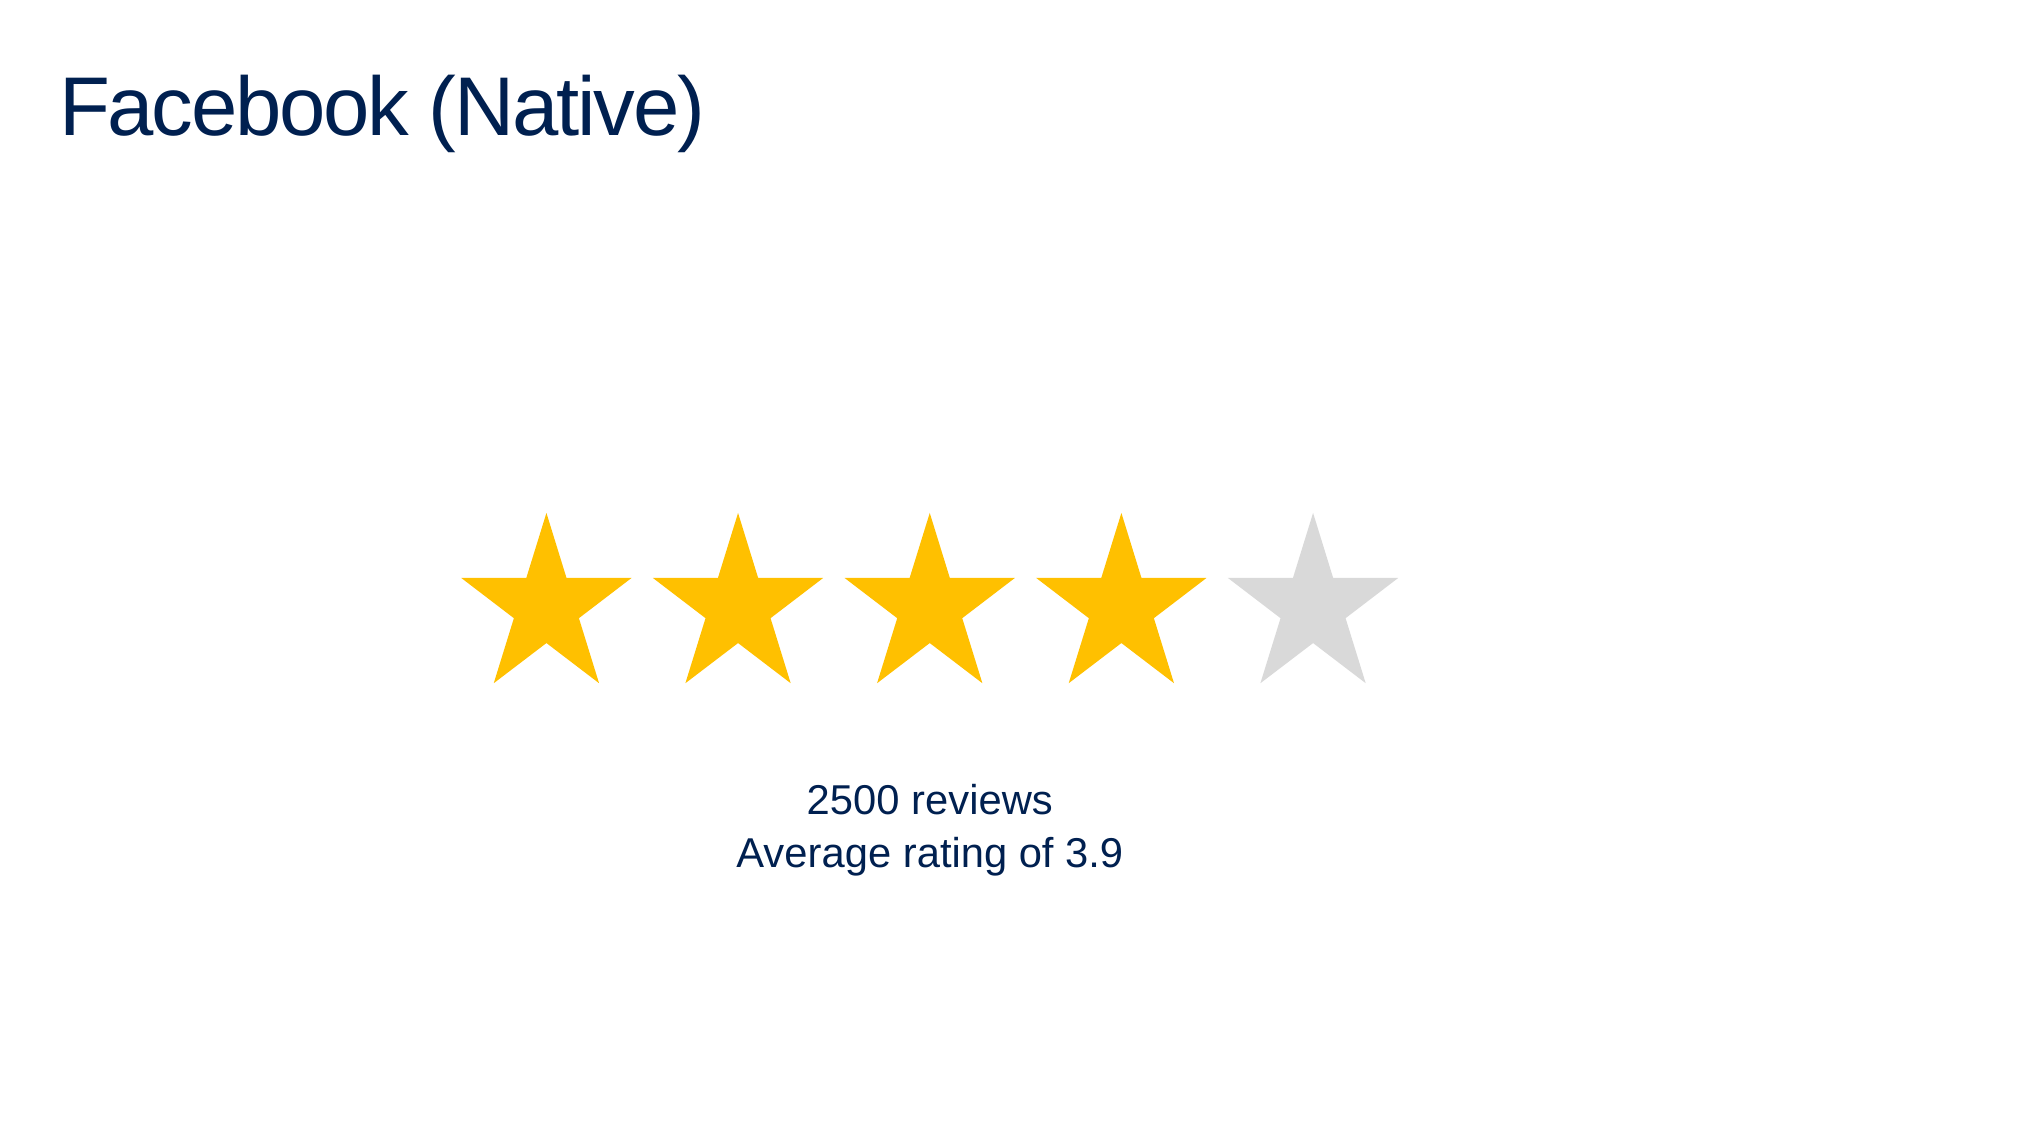

# Facebook (Native)

2500 reviews
Average rating of 3.9